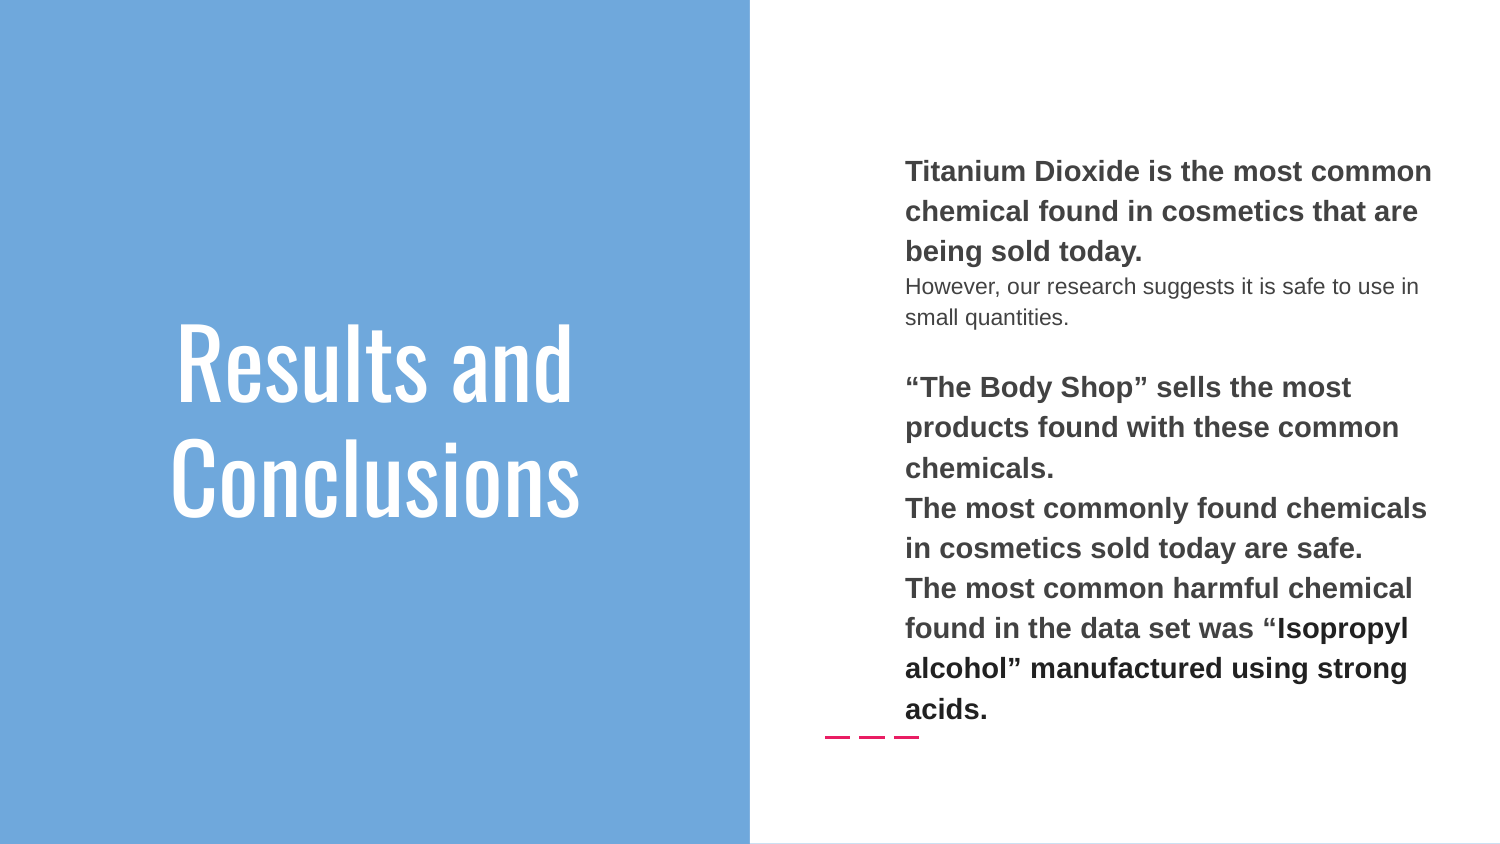

Titanium Dioxide is the most common chemical found in cosmetics that are being sold today.
However, our research suggests it is safe to use in small quantities.
“The Body Shop” sells the most products found with these common chemicals.
The most commonly found chemicals in cosmetics sold today are safe.
The most common harmful chemical found in the data set was “Isopropyl alcohol” manufactured using strong acids.

# Results and Conclusions